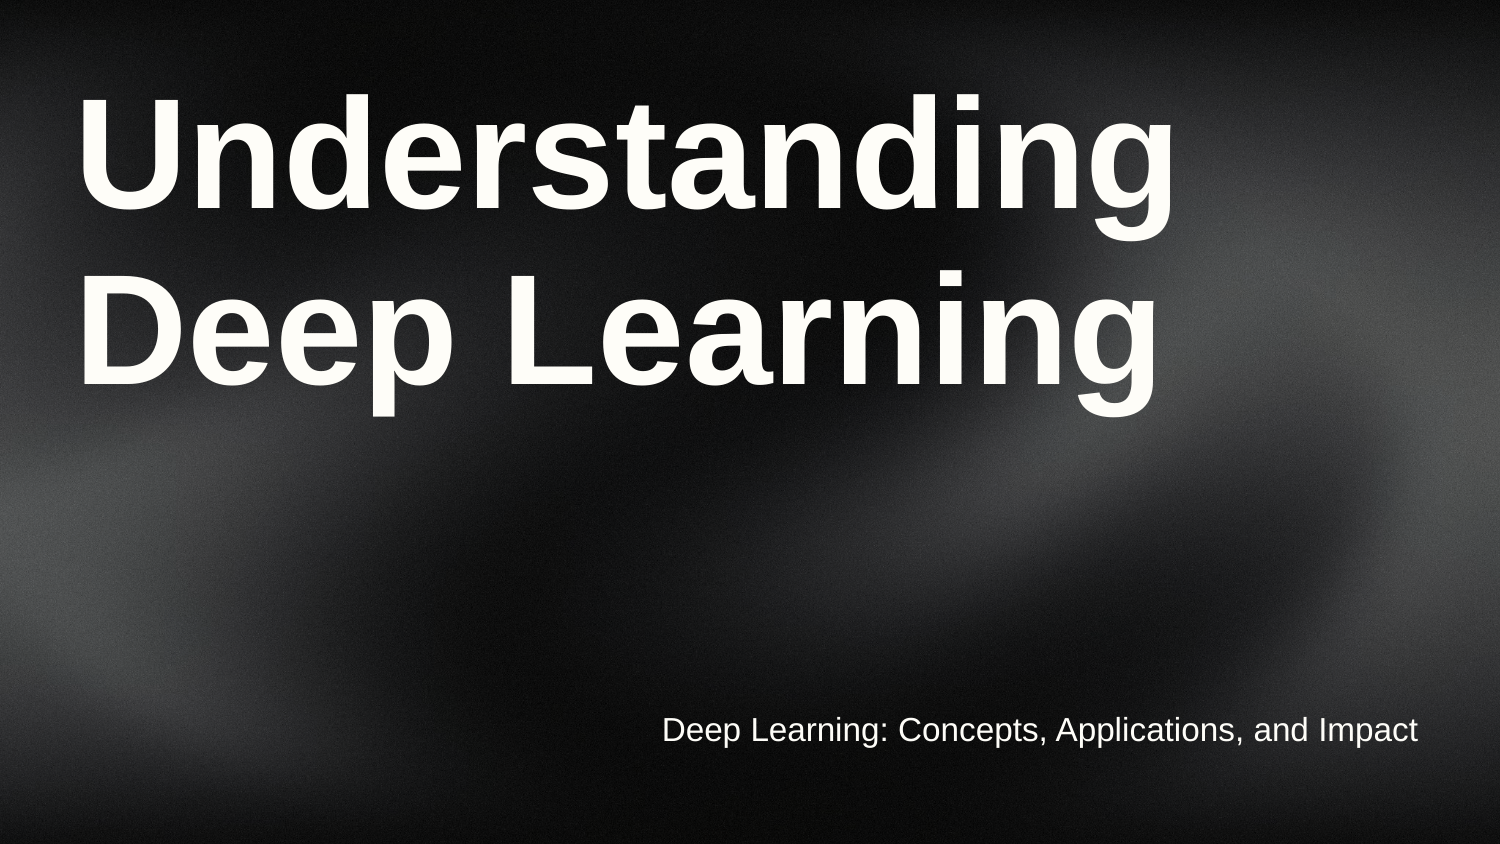

# Understanding Deep Learning
Deep Learning: Concepts, Applications, and Impact